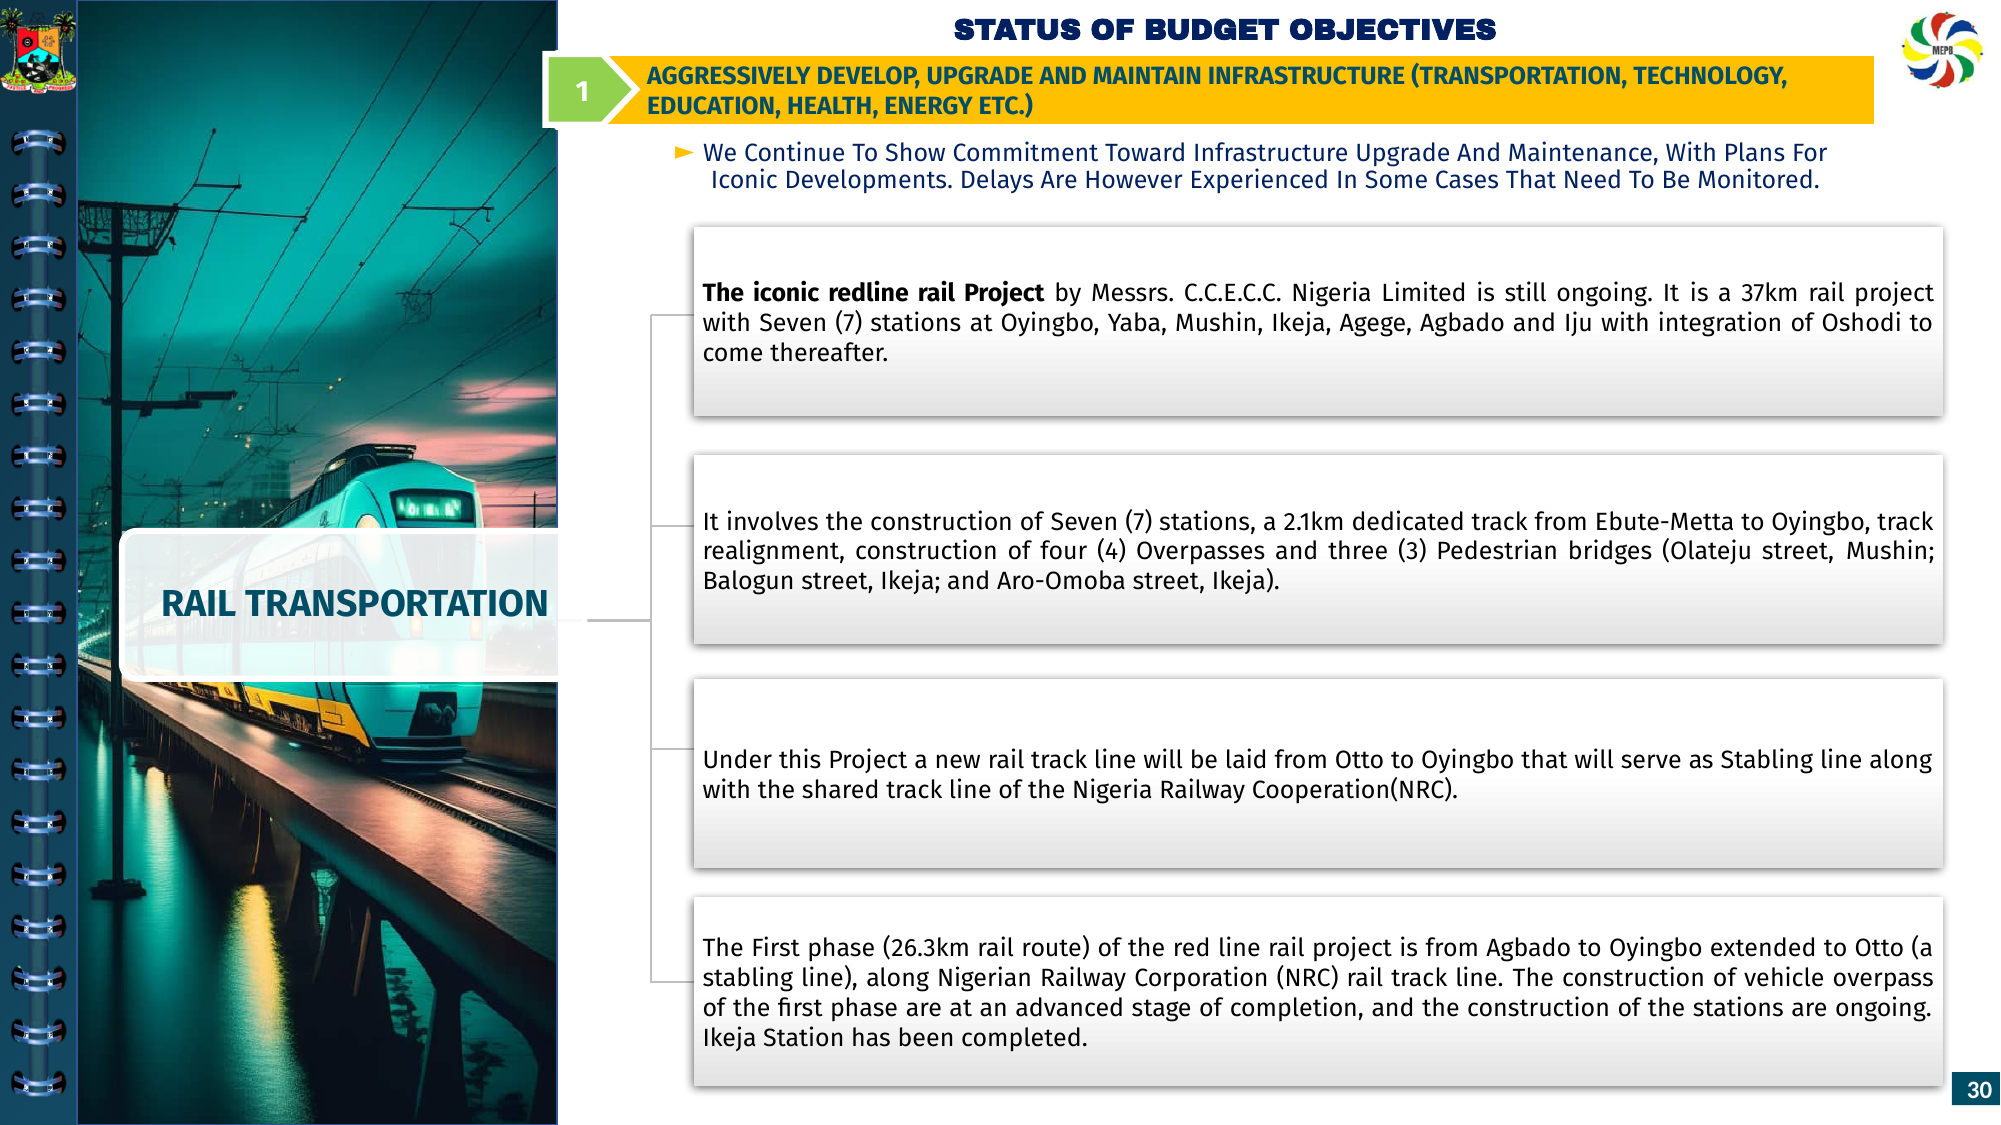

AGGRESSIVELY DEVELOP, UPGRADE AND MAINTAIN INFRASTRUCTURE (TRANSPORTATION, TECHNOLOGY, EDUCATION, HEALTH, ENERGY ETC.)
1
We Continue To Show Commitment Toward Infrastructure Upgrade And Maintenance, With Plans For Iconic Developments. Delays Are However Experienced In Some Cases That Need To Be Monitored.

RAIL    TRANSPORTATION
The iconic redline rail Project by Messrs. C.C.E.C.C. Nigeria Limited is still ongoing. It is a 37km rail project with Seven (7) stations at Oyingbo, Yaba, Mushin, Ikeja, Agege, Agbado and Iju with integration of Oshodi to come thereafter.

It involves the construction of Seven (7) stations, a 2.1km dedicated track from Ebute-Metta to Oyingbo, track realignment, construction of four (4) Overpasses and three (3) Pedestrian bridges (Olateju street, Mushin; Balogun street, Ikeja; and Aro-Omoba street, Ikeja).

Under this Project a new rail track line will be laid from Otto to Oyingbo that will serve as Stabling line along with the shared track line of the Nigeria Railway Cooperation(NRC).
The First phase (26.3km rail route) of the red line rail project is from Agbado to Oyingbo extended to Otto (a stabling line), along Nigerian Railway Corporation (NRC) rail track line. The construction of vehicle overpass of the first phase are at an advanced stage of completion, and the construction of the stations are ongoing. Ikeja Station has been completed.

RAIL TRANSPORTATION
30